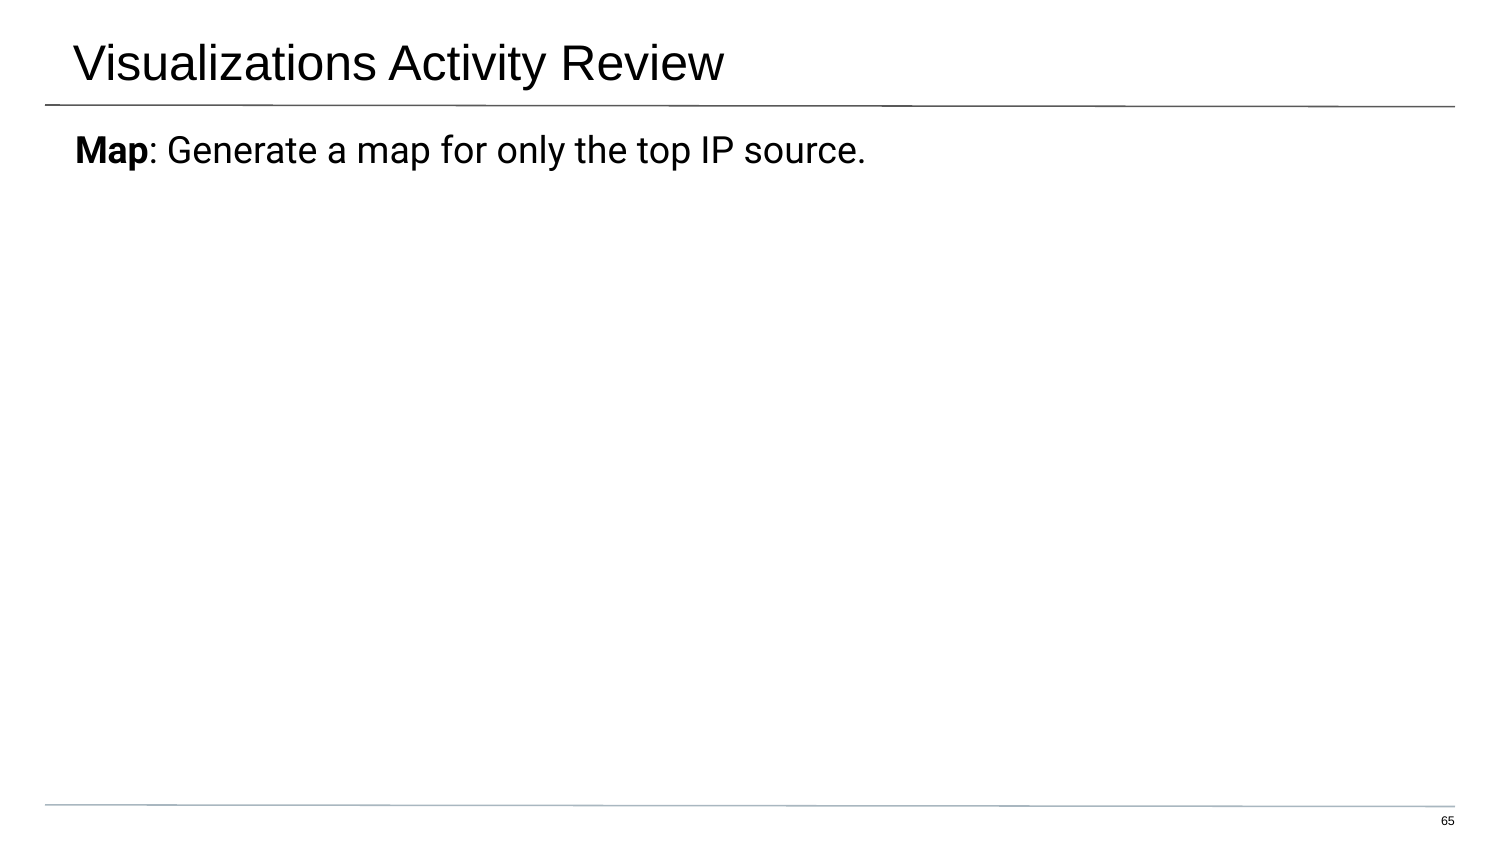

# Visualizations Activity Review
Map: Generate a map for only the top IP source.

65